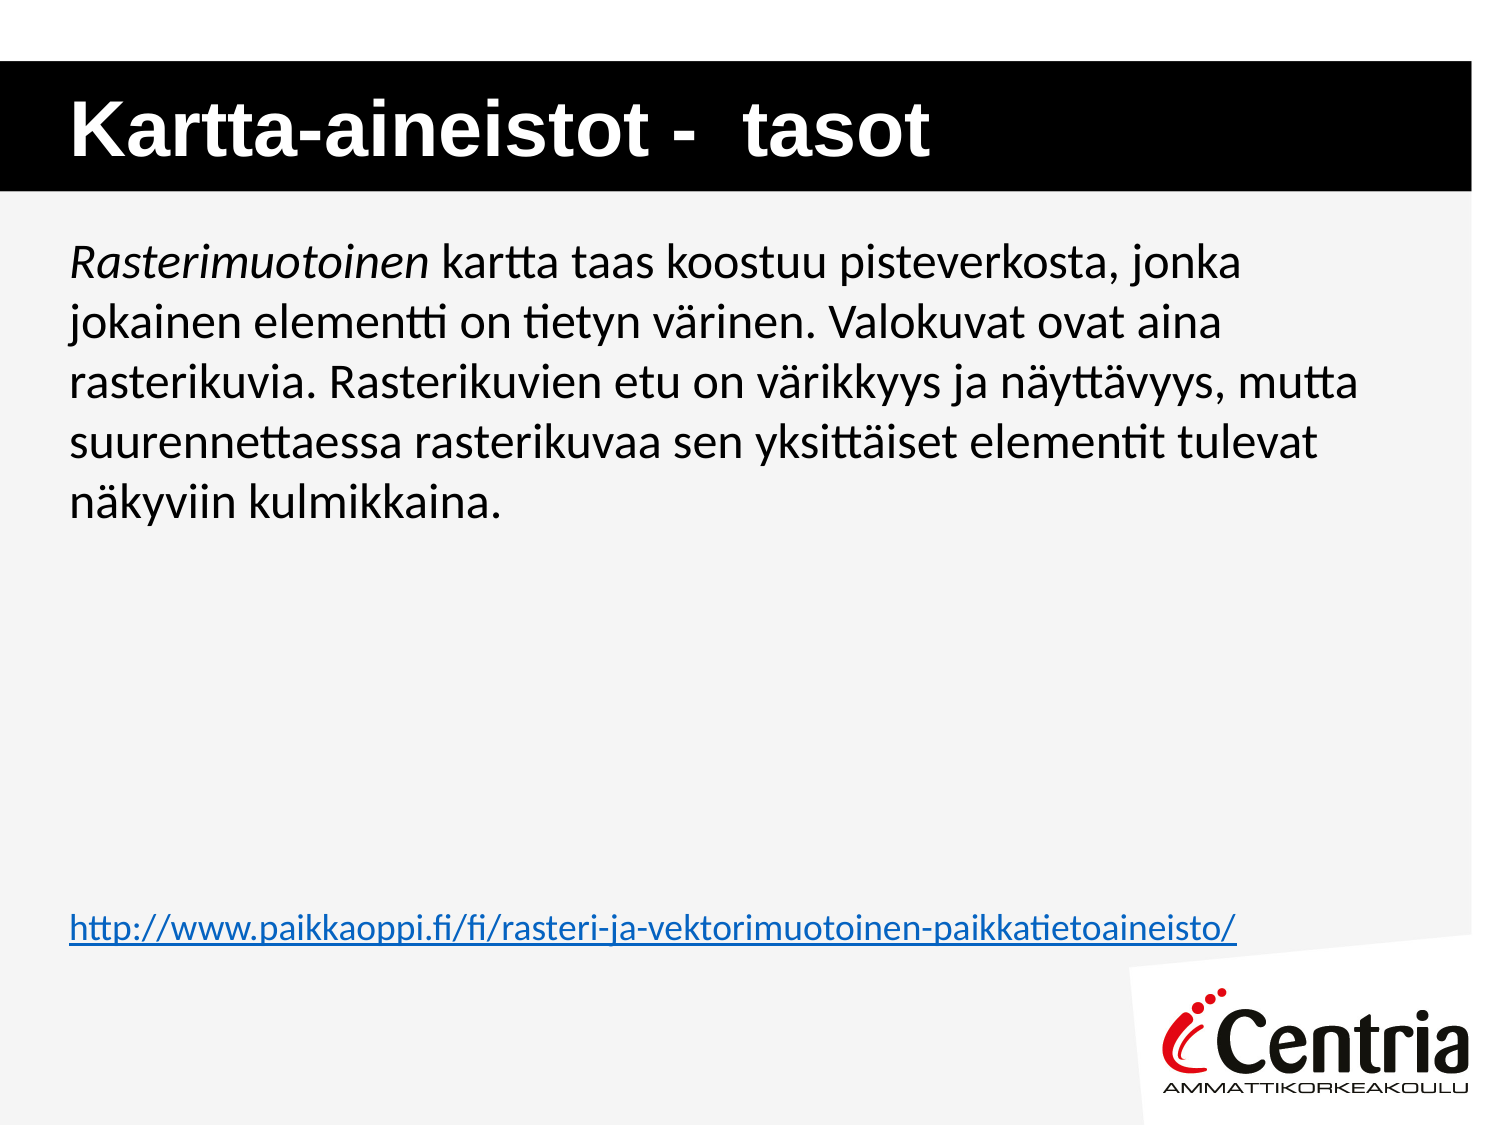

# Kartta-aineistot -  tasot
Rasterimuotoinen kartta taas koostuu pisteverkosta, jonka jokainen elementti on tietyn värinen. Valokuvat ovat aina rasterikuvia. Rasterikuvien etu on värikkyys ja näyttävyys, mutta suurennettaessa rasterikuvaa sen yksittäiset elementit tulevat näkyviin kulmikkaina.
http://www.paikkaoppi.fi/fi/rasteri-ja-vektorimuotoinen-paikkatietoaineisto/